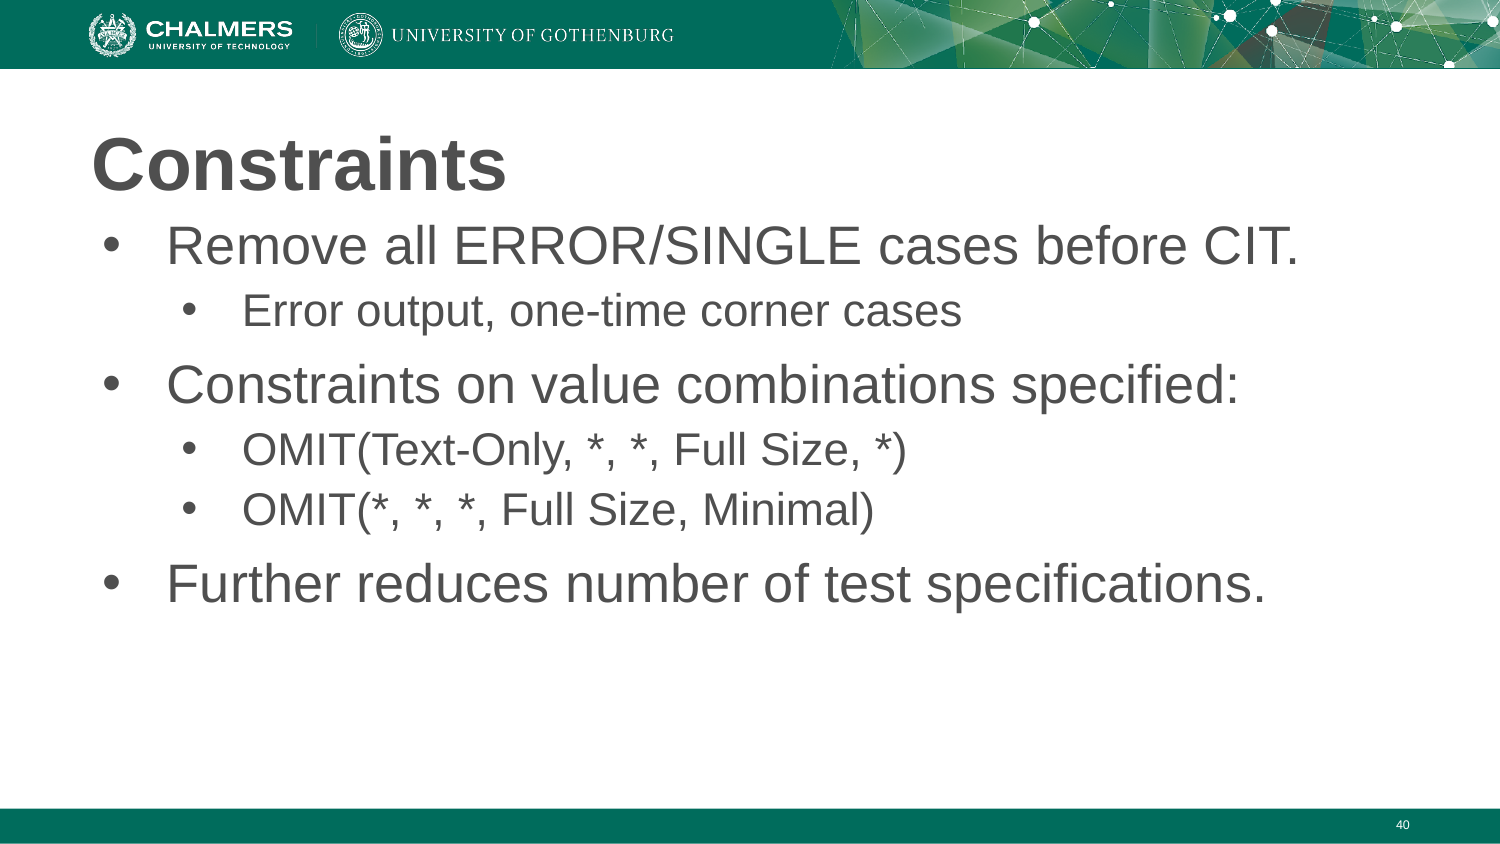

# Constraints
Remove all ERROR/SINGLE cases before CIT.
Error output, one-time corner cases
Constraints on value combinations specified:
OMIT(Text-Only, *, *, Full Size, *)
OMIT(*, *, *, Full Size, Minimal)
Further reduces number of test specifications.
40